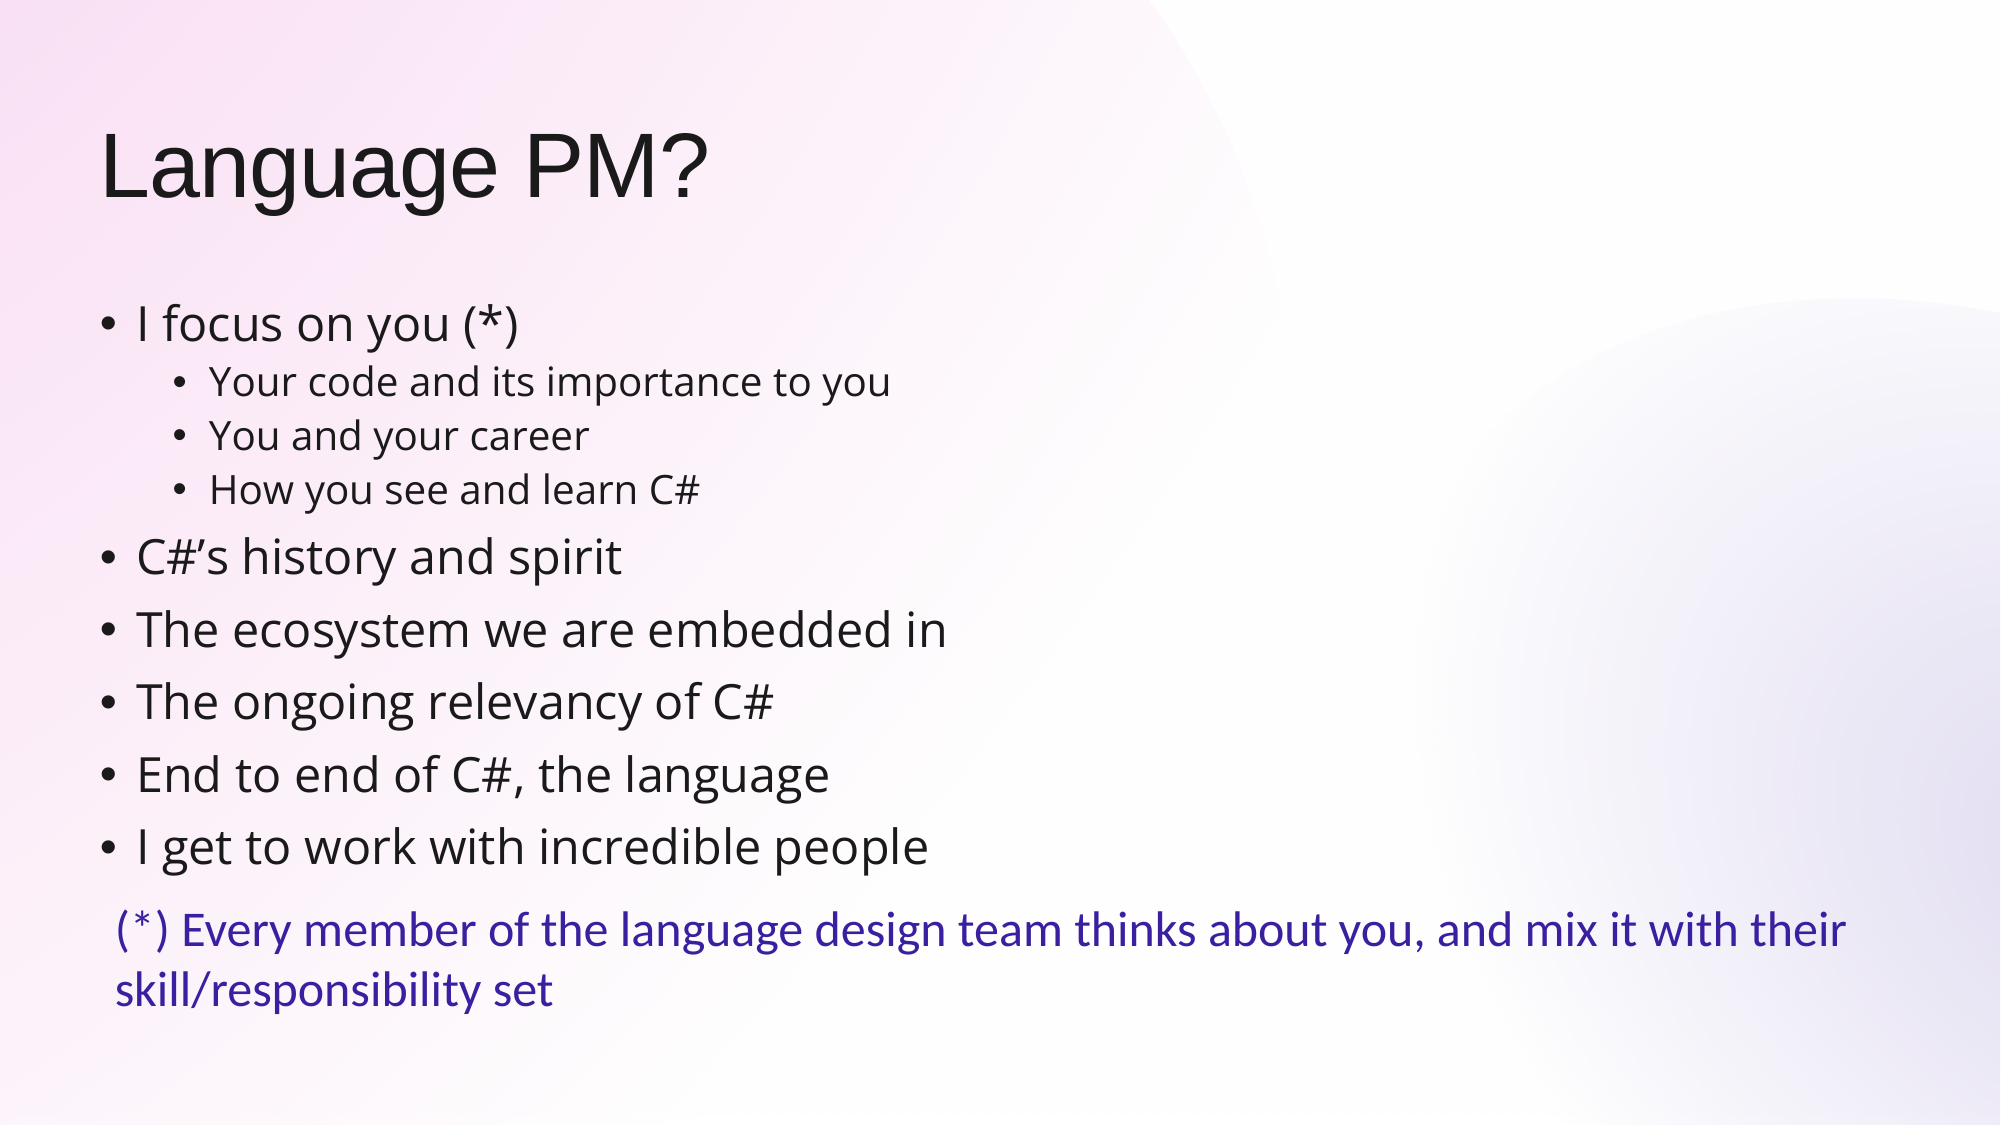

# Language PM?
I focus on you (*)
Your code and its importance to you
You and your career
How you see and learn C#
C#’s history and spirit
The ecosystem we are embedded in
The ongoing relevancy of C#
End to end of C#, the language
I get to work with incredible people
(*) Every member of the language design team thinks about you, and mix it with their skill/responsibility set